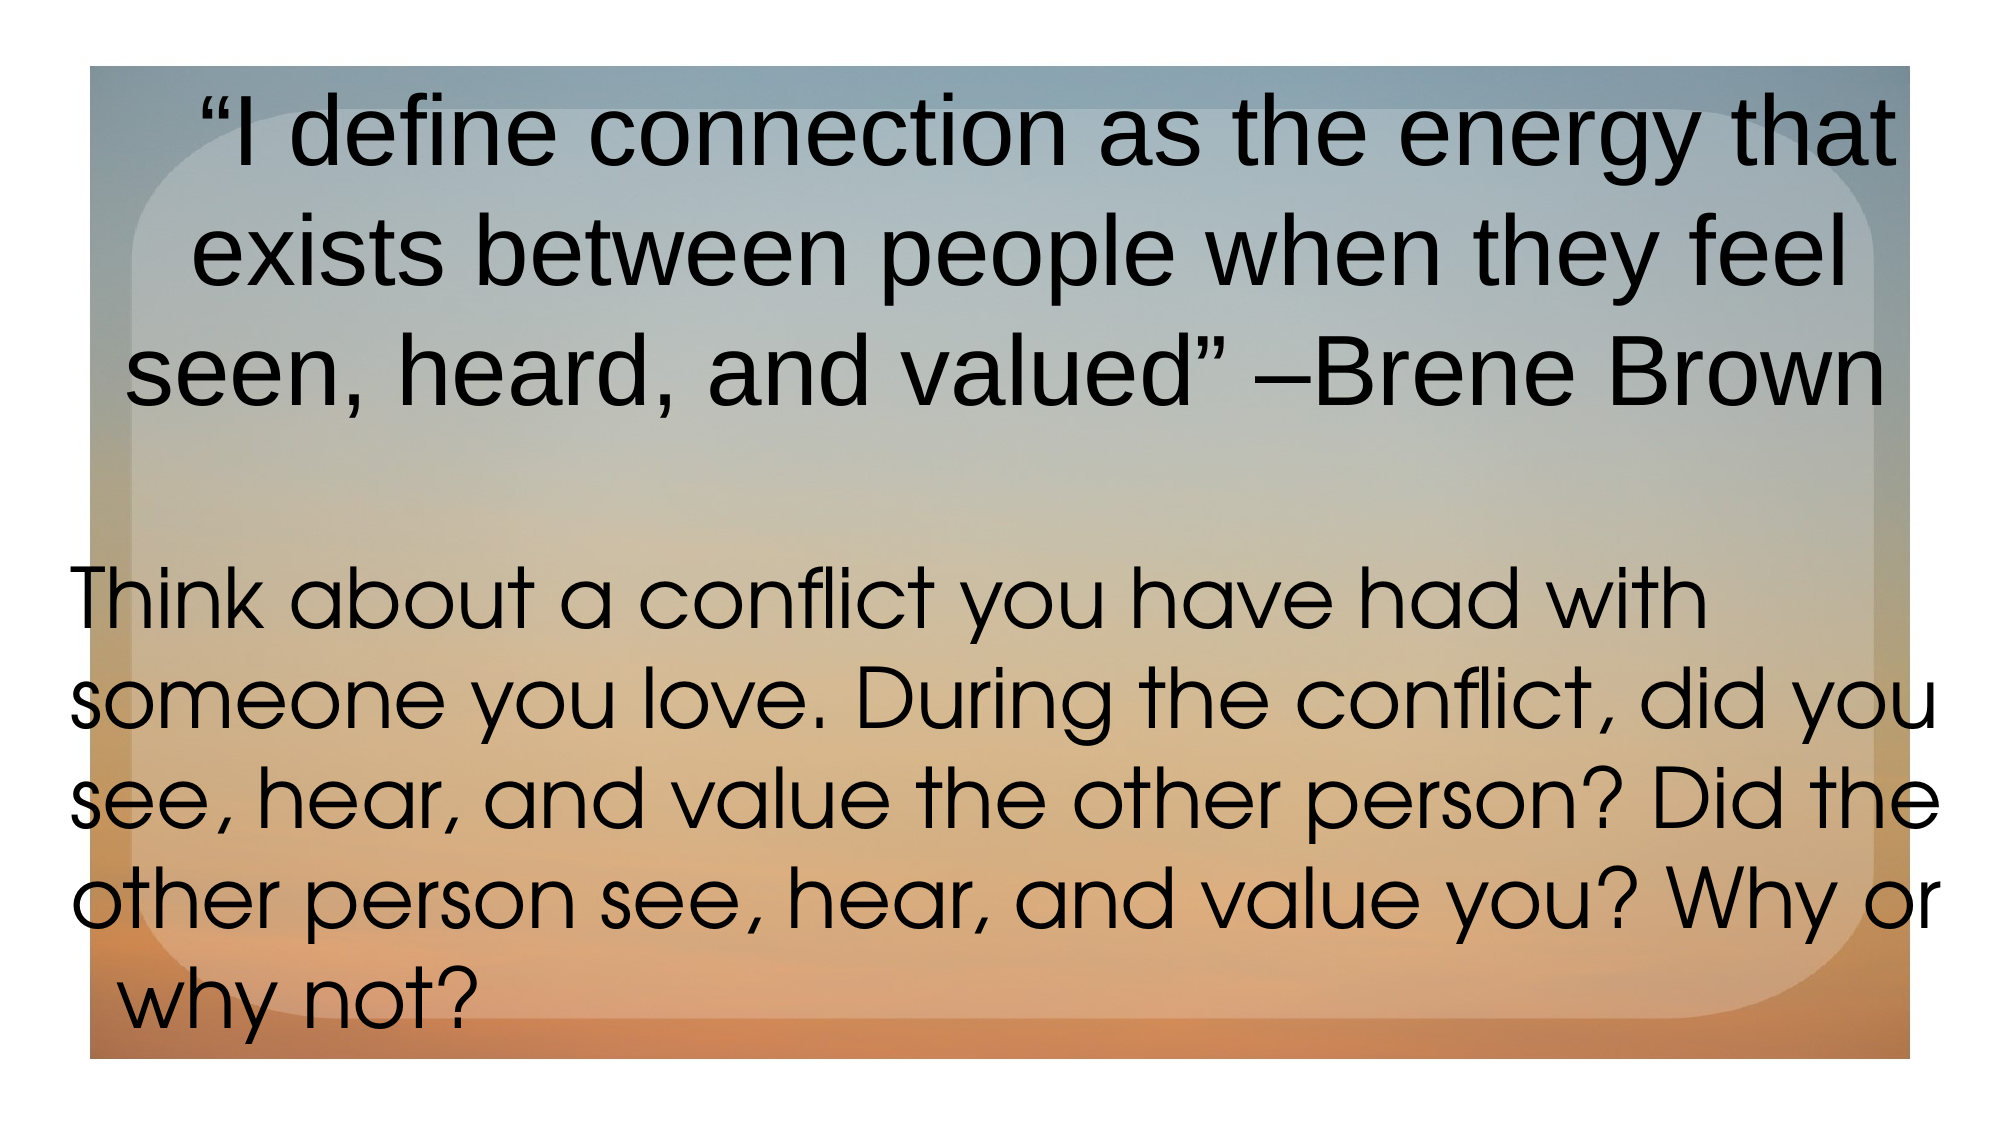

“I define connection as the energy that exists between people when they feel seen, heard, and valued” –Brene Brown

Think about a conflict you have had with someone you love. During the conflict, did you see, hear, and value the other person? Did the other person see, hear, and value you? Why or    why not?